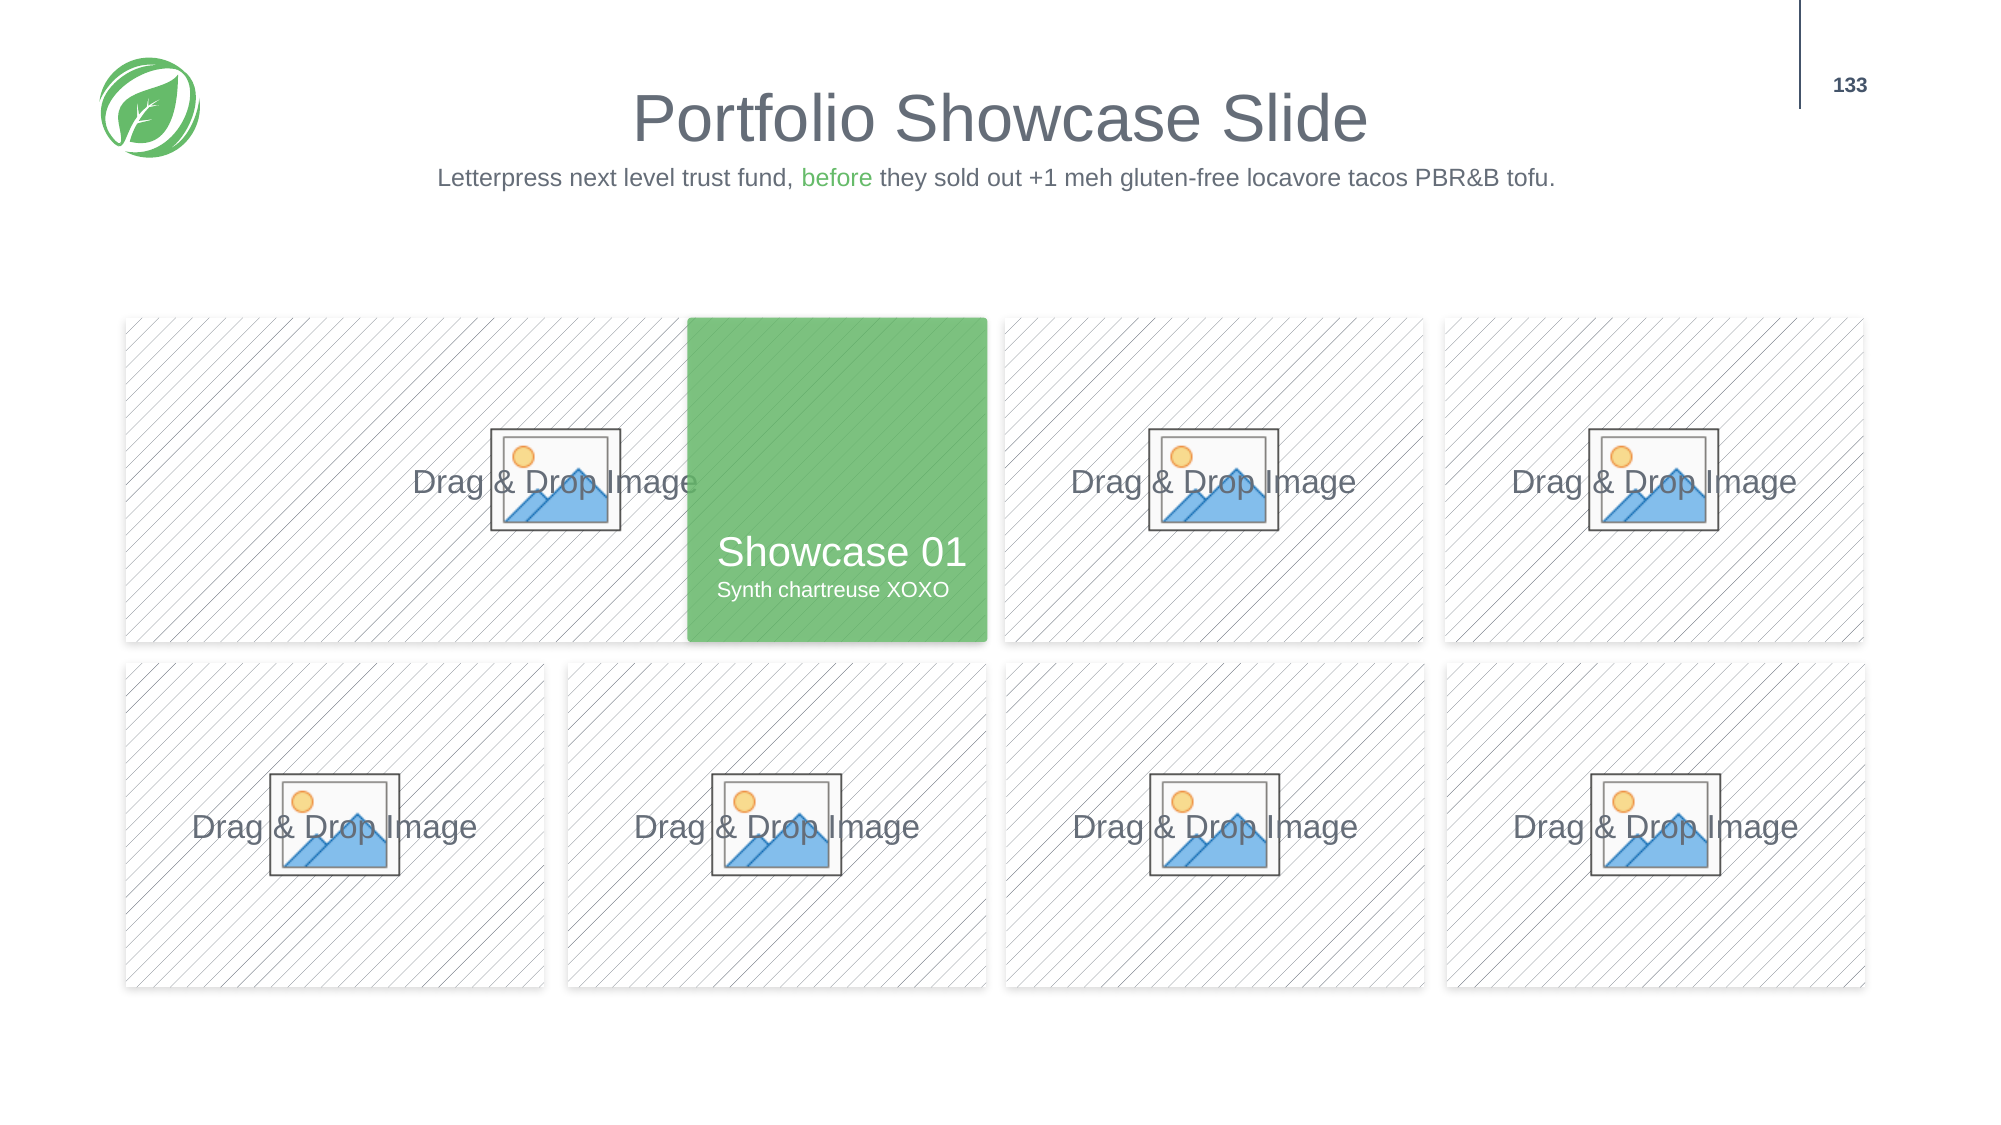

Portfolio Showcase Slide
Letterpress next level trust fund, before they sold out +1 meh gluten-free locavore tacos PBR&B tofu.

Showcase 01
Synth chartreuse XOXO